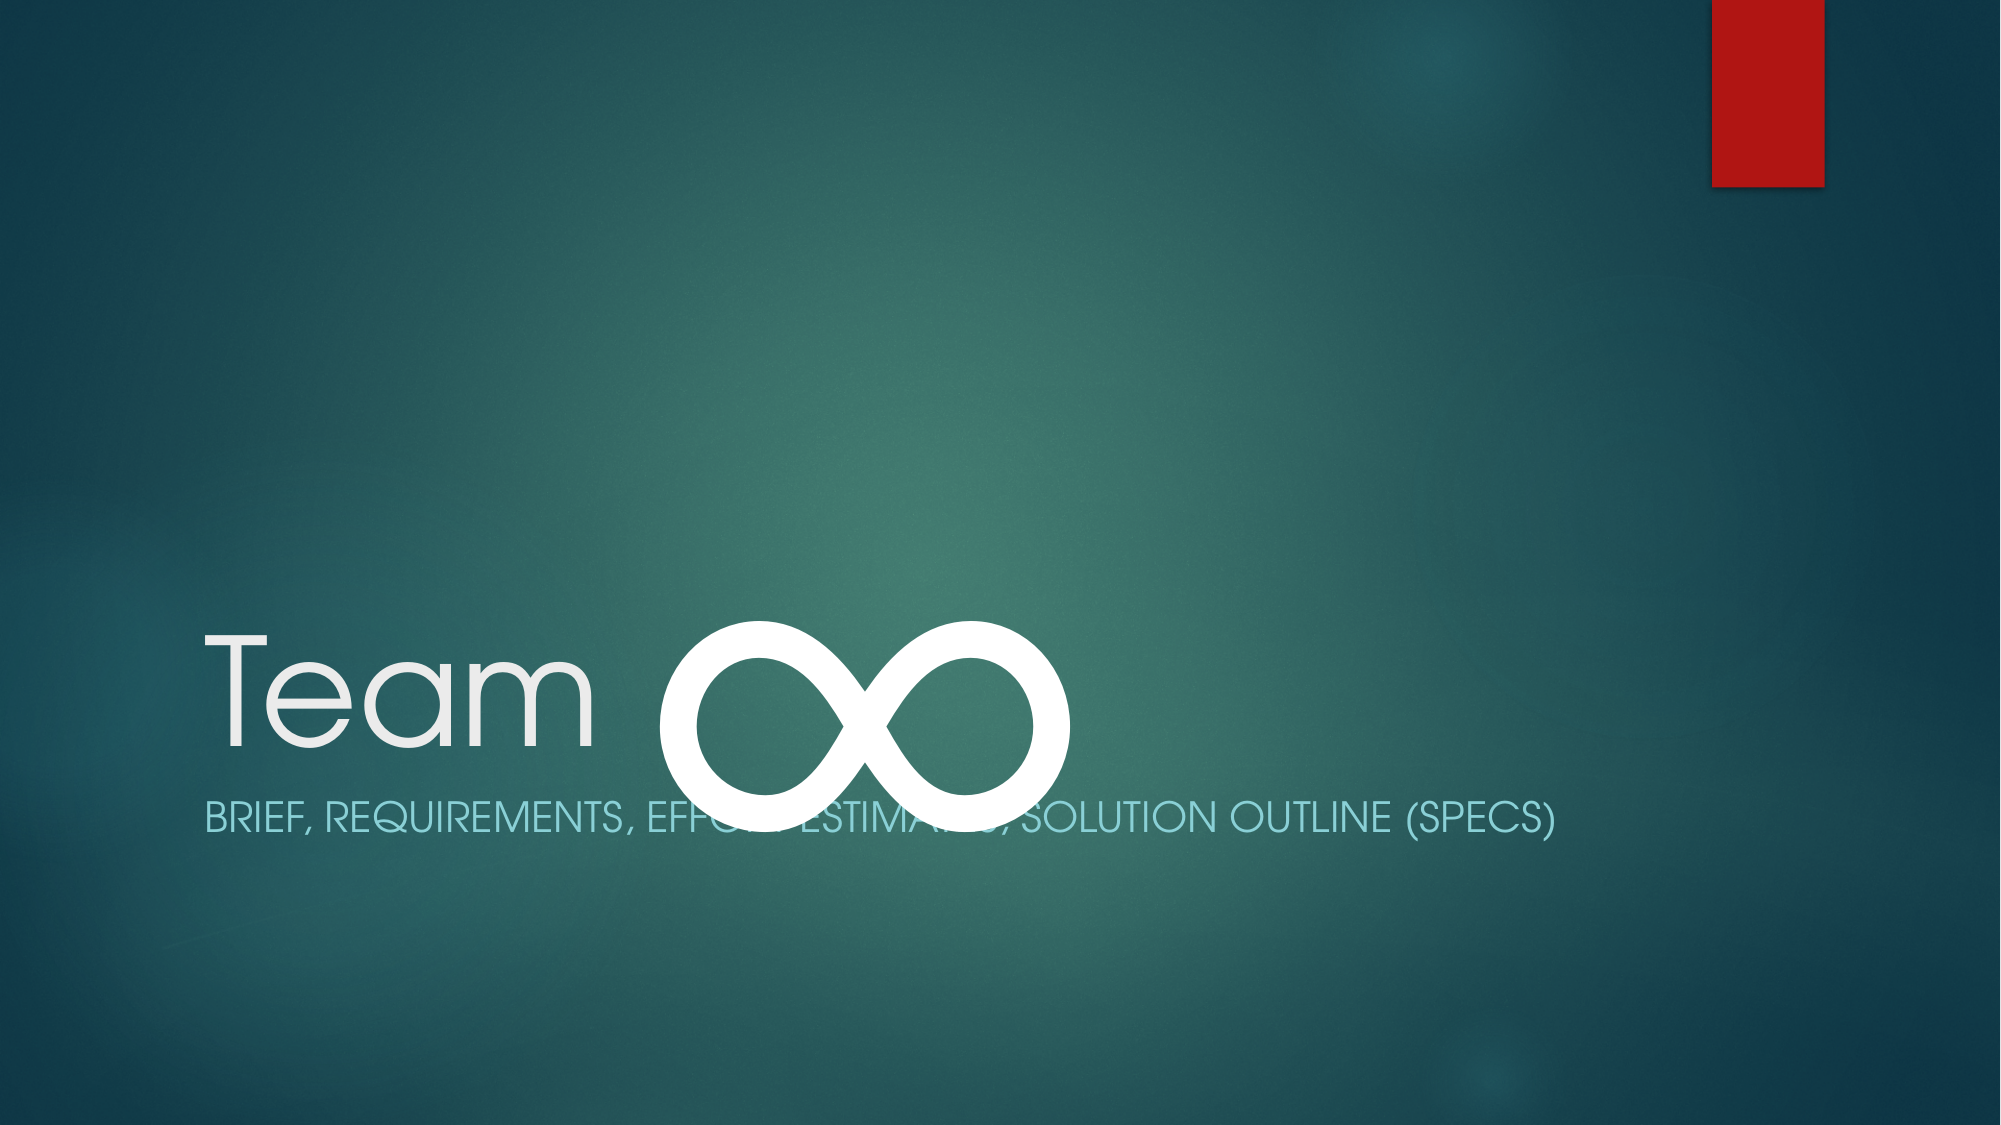

# Team
∞
Brief, requirements, effort estimates, solution Outline (specs)